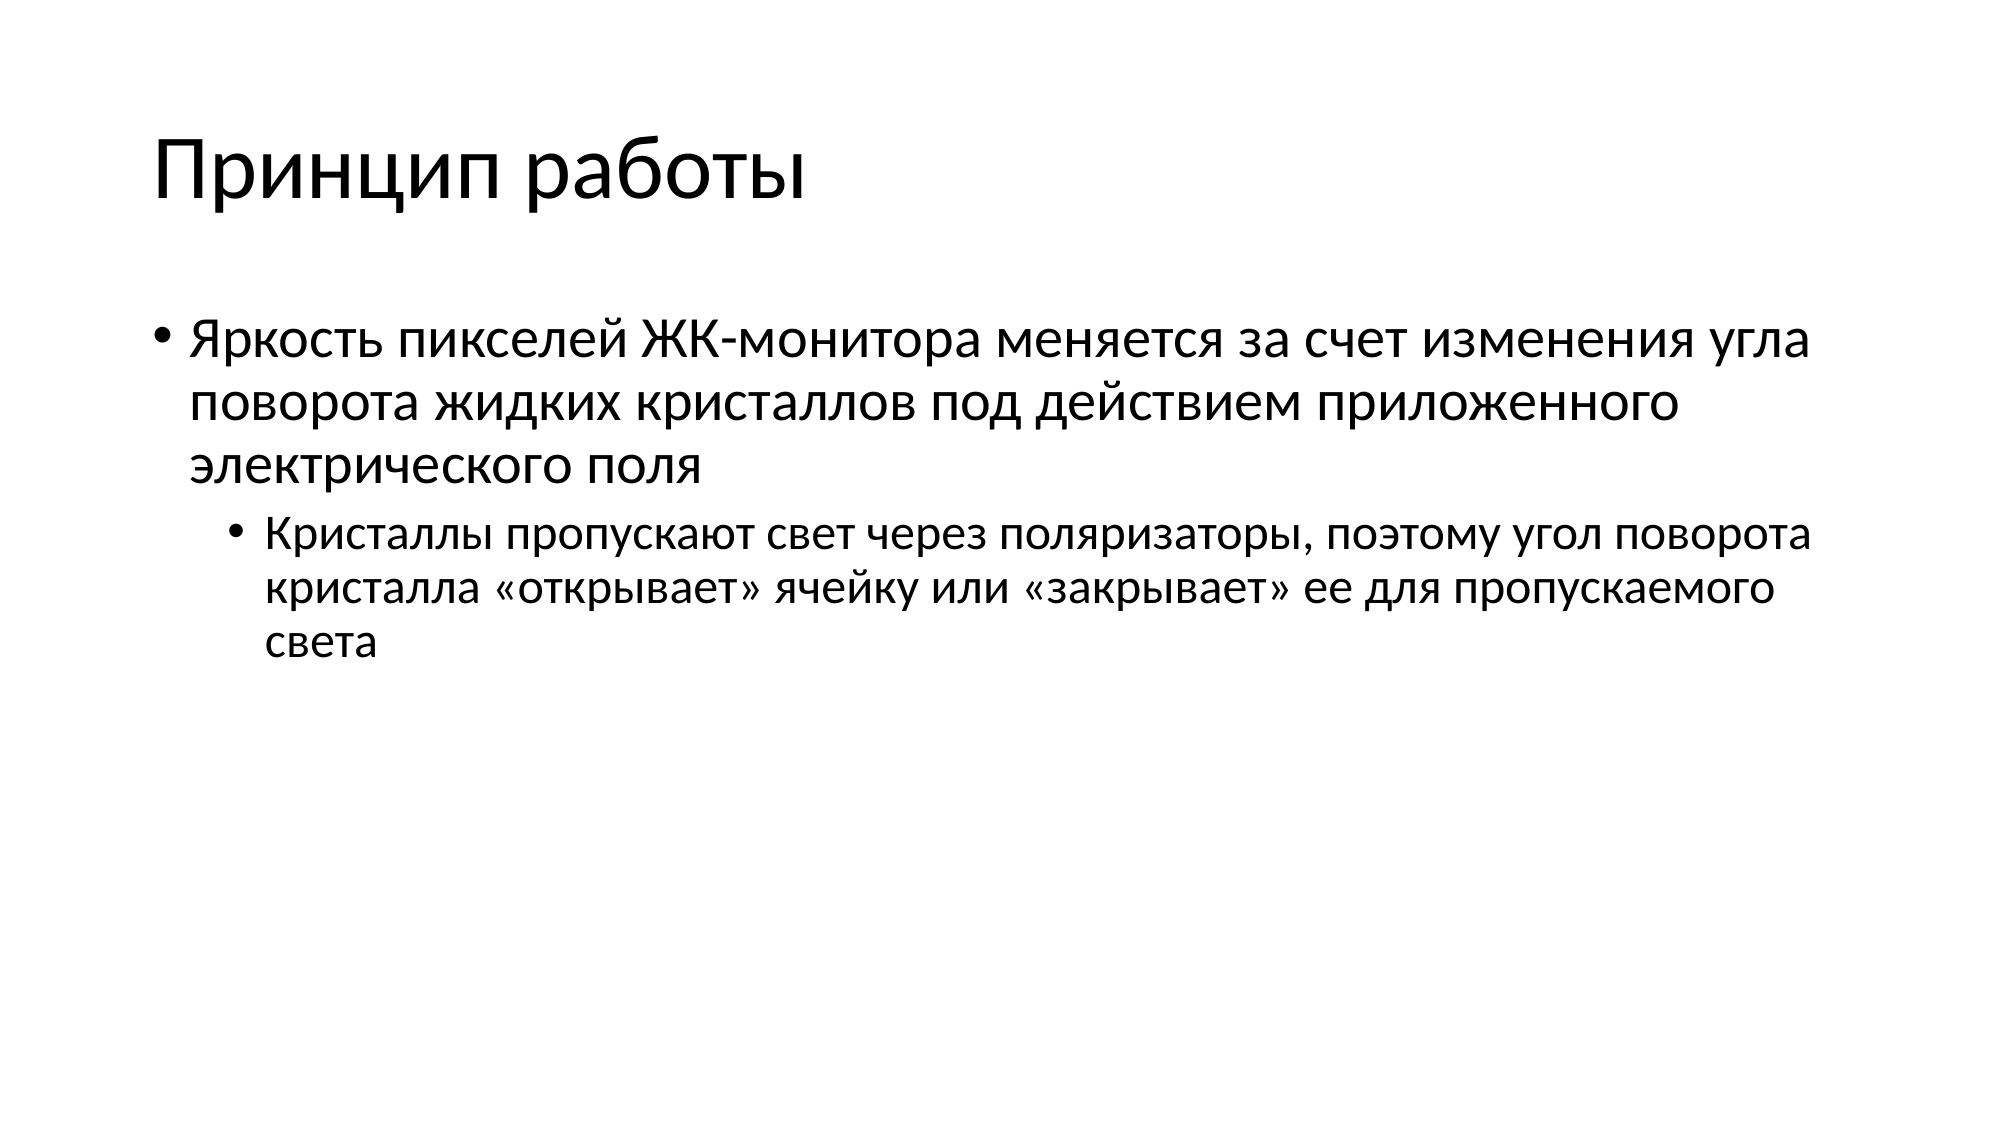

# Принцип работы
Яркость пикселей ЖК-монитора меняется за счет изменения угла поворота жидких кристаллов под действием приложенного электрического поля
Кристаллы пропускают свет через поляризаторы, поэтому угол поворота кристалла «открывает» ячейку или «закрывает» ее для пропускаемого света